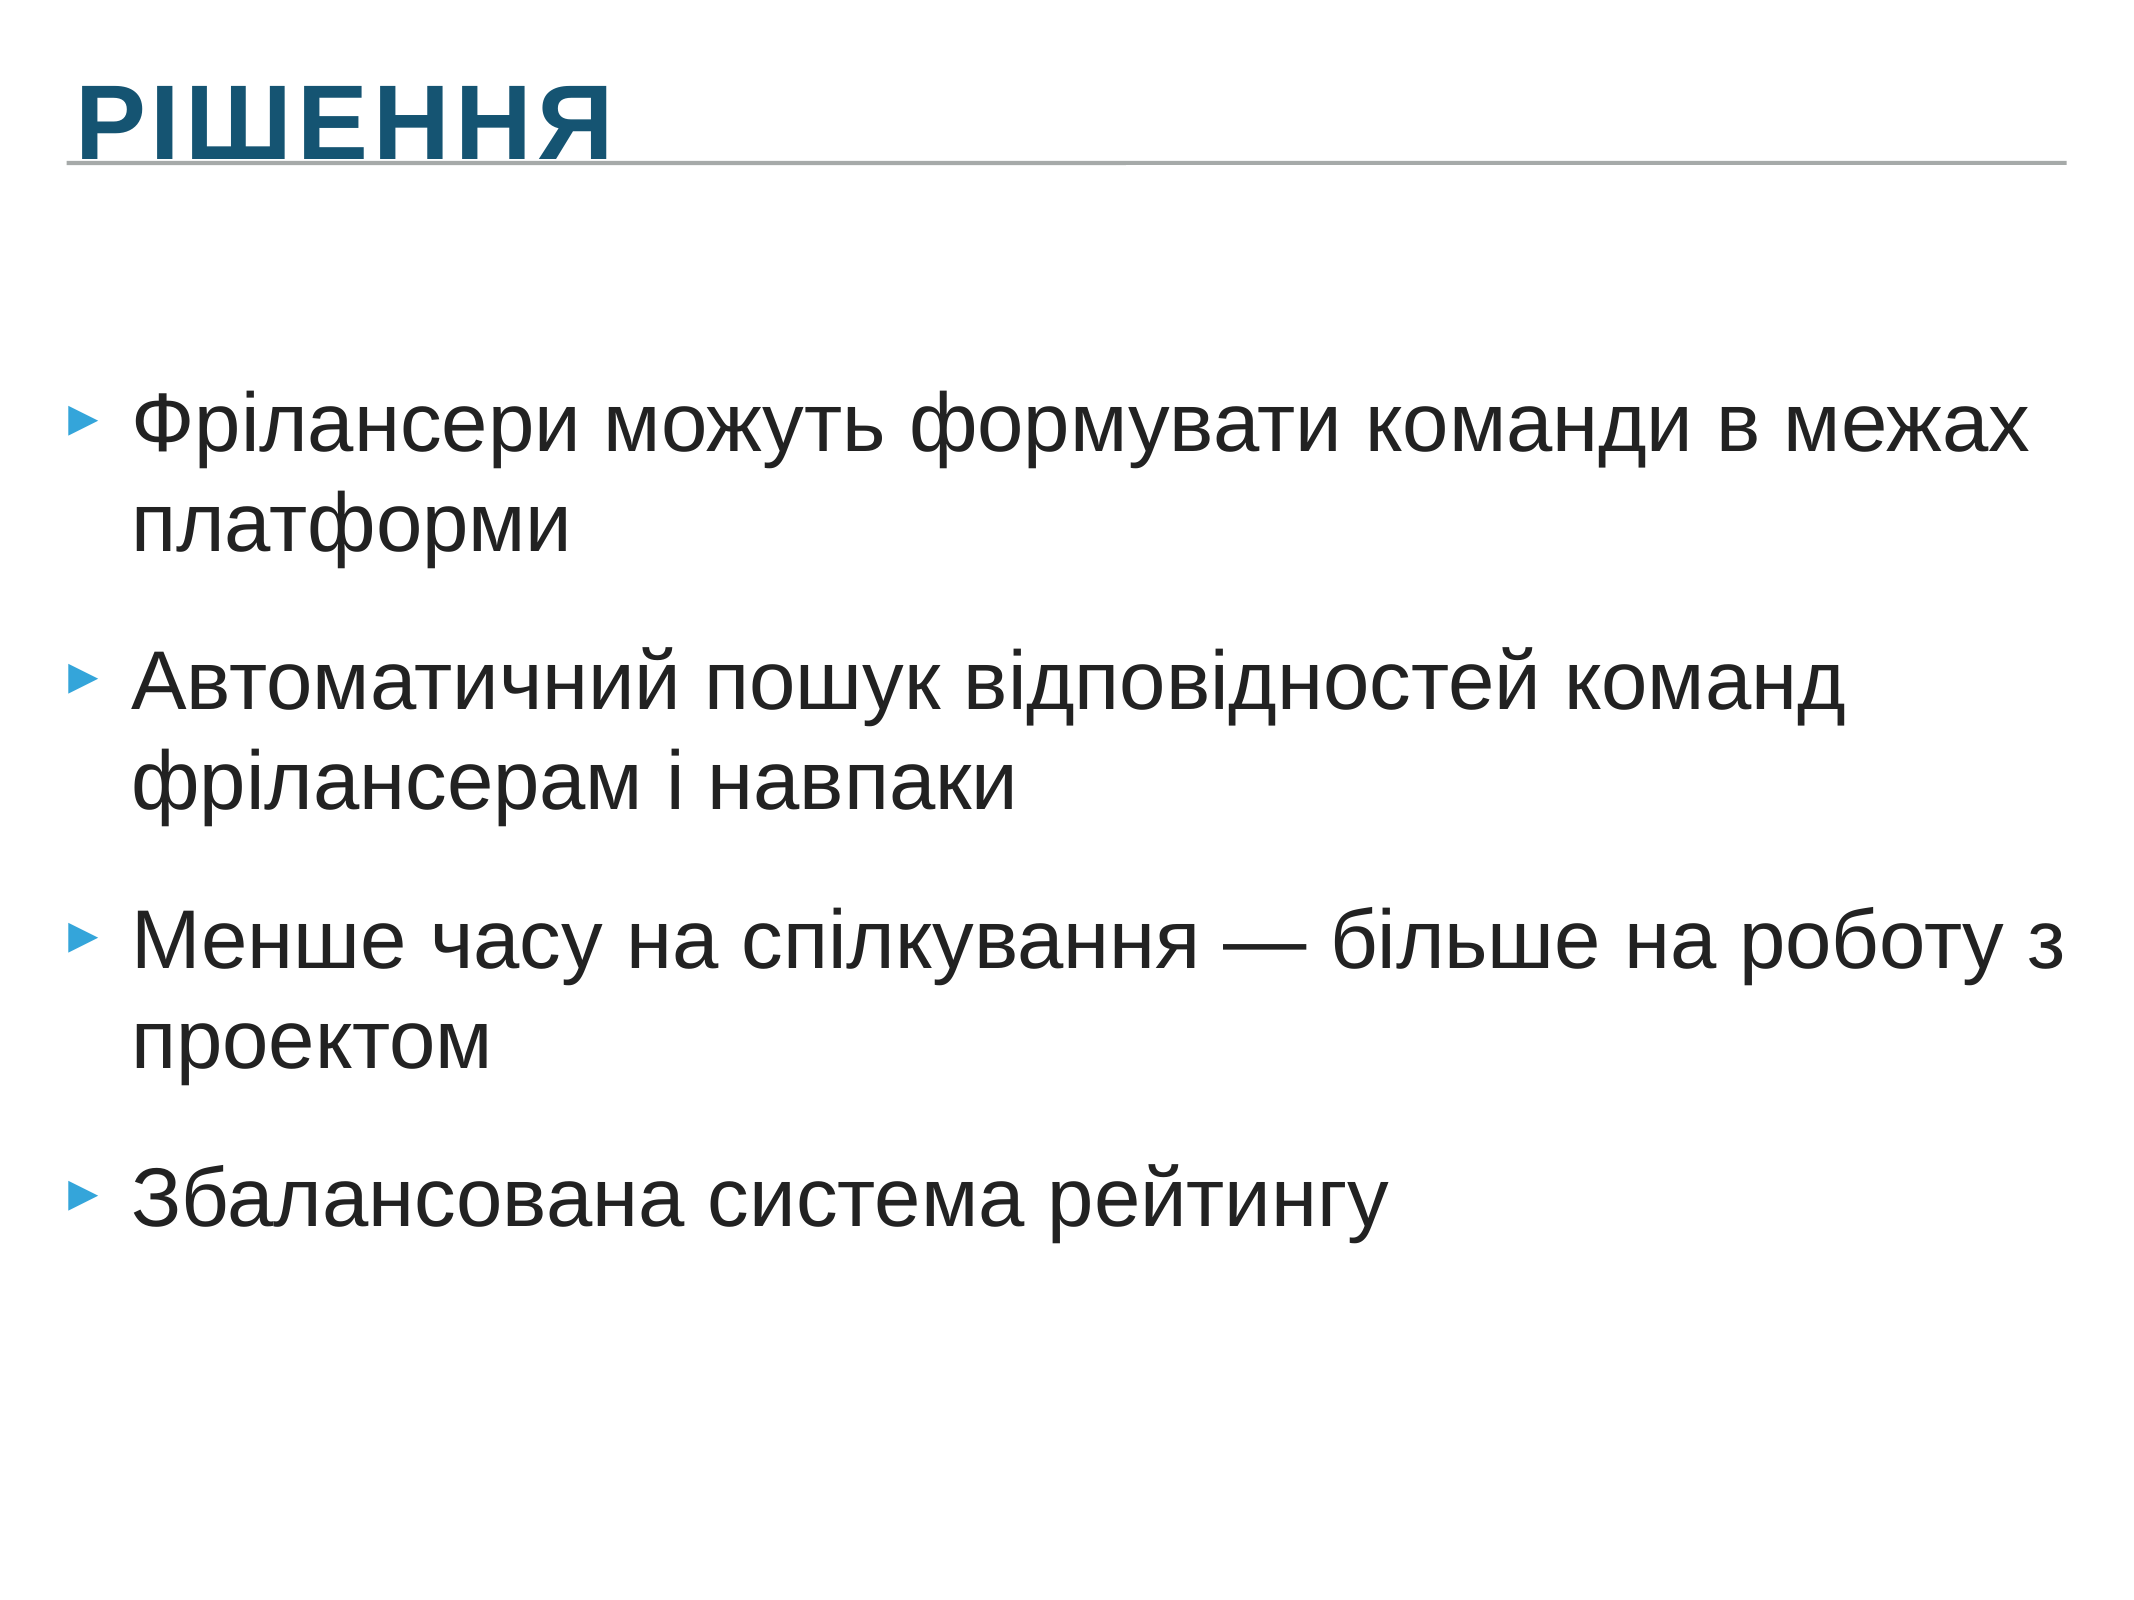

РІШЕННЯ
Фрілансери можуть формувати команди в межах платформи
Автоматичний пошук відповідностей команд фрілансерам і навпаки
Менше часу на спілкування — більше на роботу з проектом
Збалансована система рейтингу